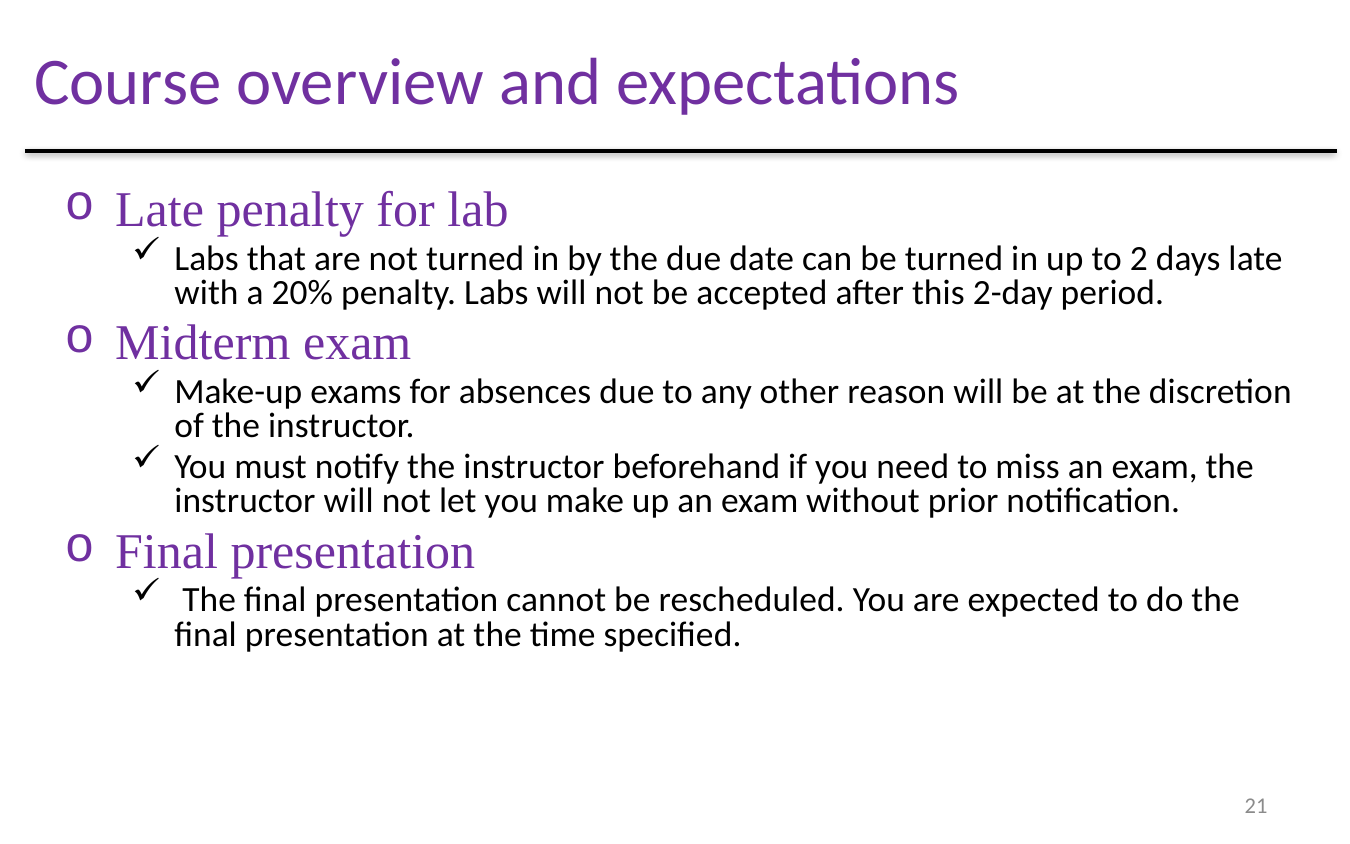

Course overview and expectations
Late penalty for lab
Labs that are not turned in by the due date can be turned in up to 2 days late with a 20% penalty. Labs will not be accepted after this 2-day period.
Midterm exam
Make-up exams for absences due to any other reason will be at the discretion of the instructor.
You must notify the instructor beforehand if you need to miss an exam, the instructor will not let you make up an exam without prior notification.
Final presentation
 The final presentation cannot be rescheduled. You are expected to do the final presentation at the time specified.
21